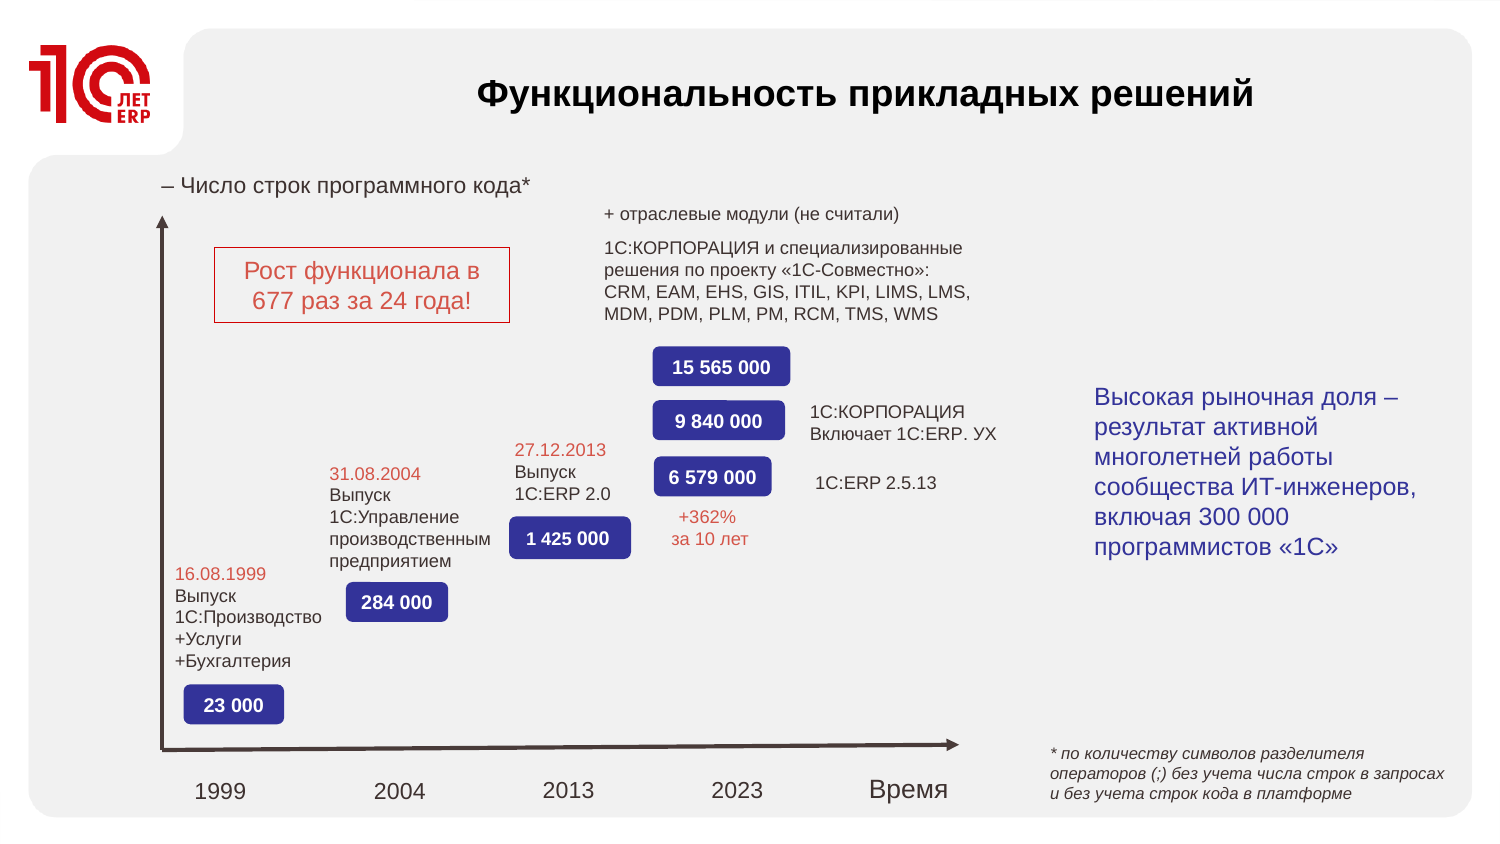

Функциональность прикладных решений
– Число строк программного кода*
+ отраслевые модули (не считали)
1С:КОРПОРАЦИЯ и специализированные решения по проекту «1С-Совместно»:
CRM, EAM, EHS, GIS, ITIL, KPI, LIMS, LMS, MDM, PDM, PLM, PM, RCM, TMS, WMS
15 565 000
Рост функционала в 677 раз за 24 года!
Высокая рыночная доля – результат активной многолетней работы сообщества ИТ-инженеров, включая 300 000 программистов «1С»
1С:КОРПОРАЦИЯ
Включает 1С:ERP. УХ
9 840 000
27.12.2013
Выпуск 1С:ERP 2.0
1 425 000
31.08.2004
Выпуск 1С:Управление производственным предприятием
284 000
6 579 000
1С:ERP 2.5.13
+362%
за 10 лет
16.08.1999
Выпуск 1С:Производство
+Услуги
+Бухгалтерия
23 000
* по количеству символов разделителя операторов (;) без учета числа строк в запросах и без учета строк кода в платформе
Время
2023
2013
1999
2004